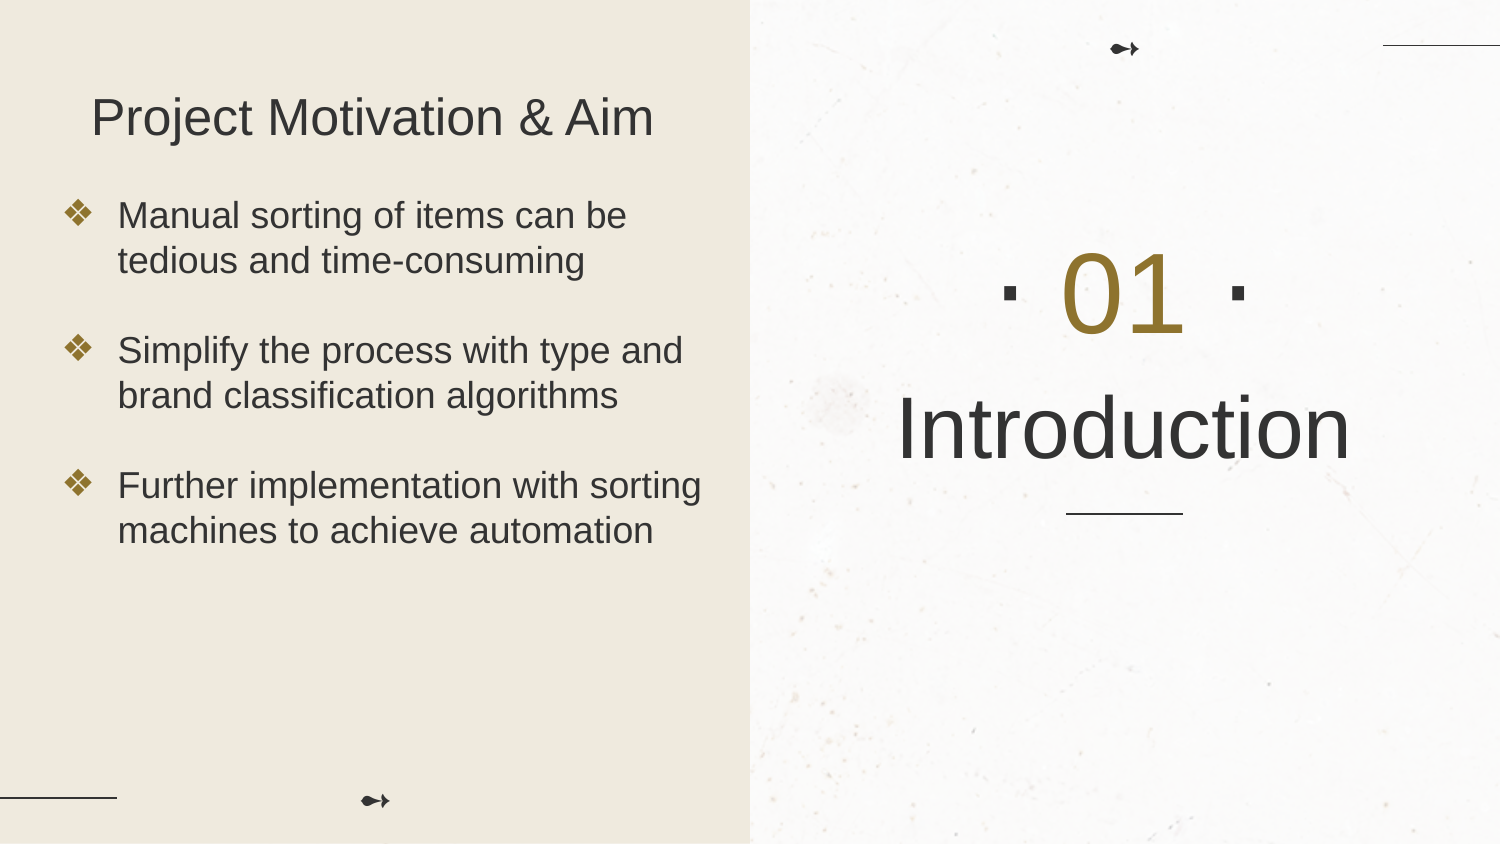

➻
Project Motivation & Aim

Manual sorting of items can be tedious and time-consuming

Simplify the process with type and brand classification algorithms

Further implementation with sorting machines to achieve automation

⋅ 01 ⋅
# Introduction
➻